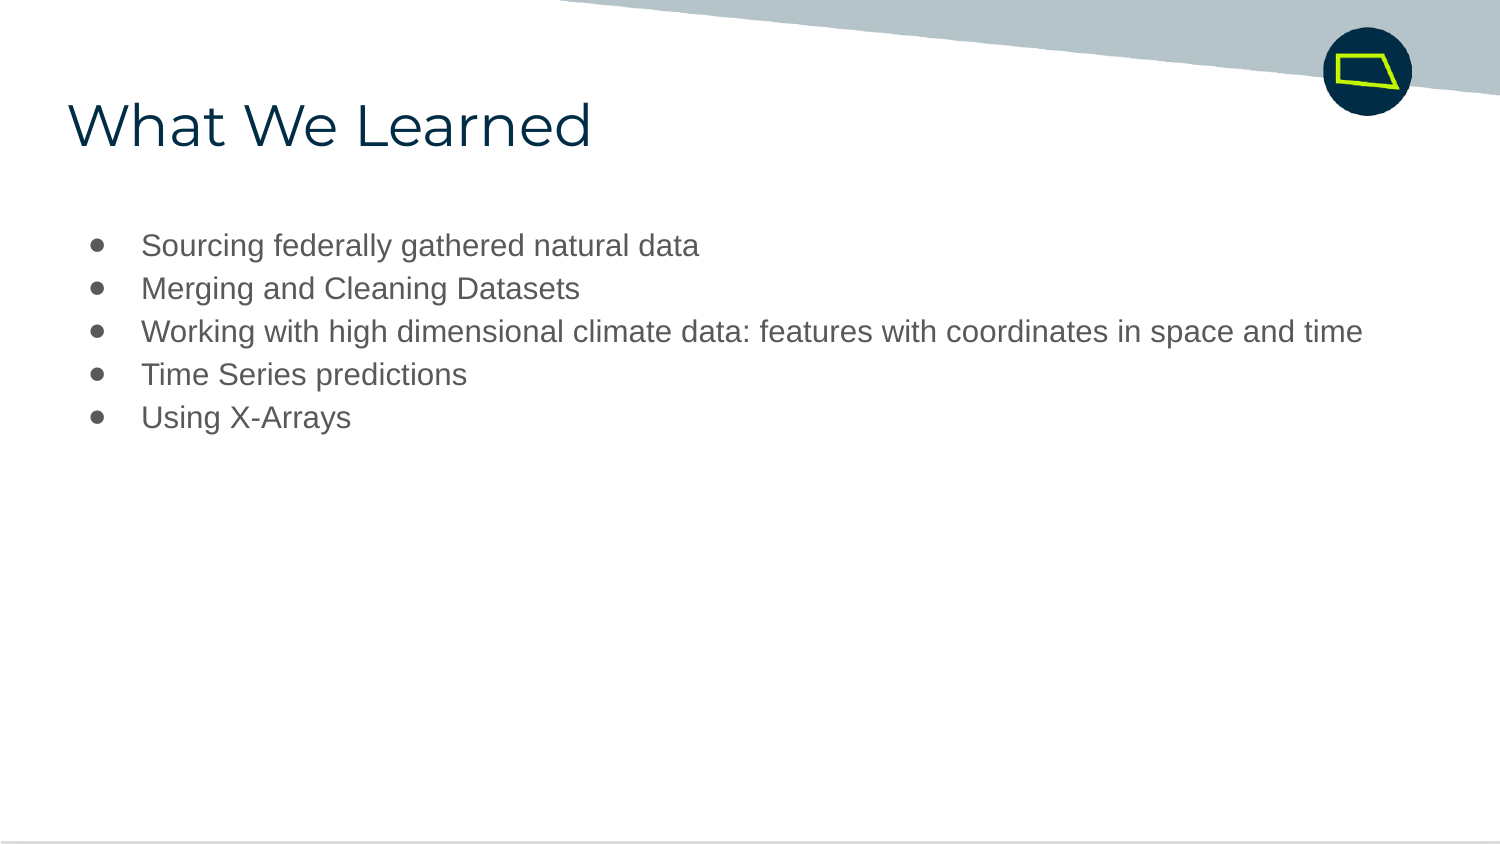

What We Learned
Sourcing federally gathered natural data
Merging and Cleaning Datasets
Working with high dimensional climate data: features with coordinates in space and time
Time Series predictions
Using X-Arrays